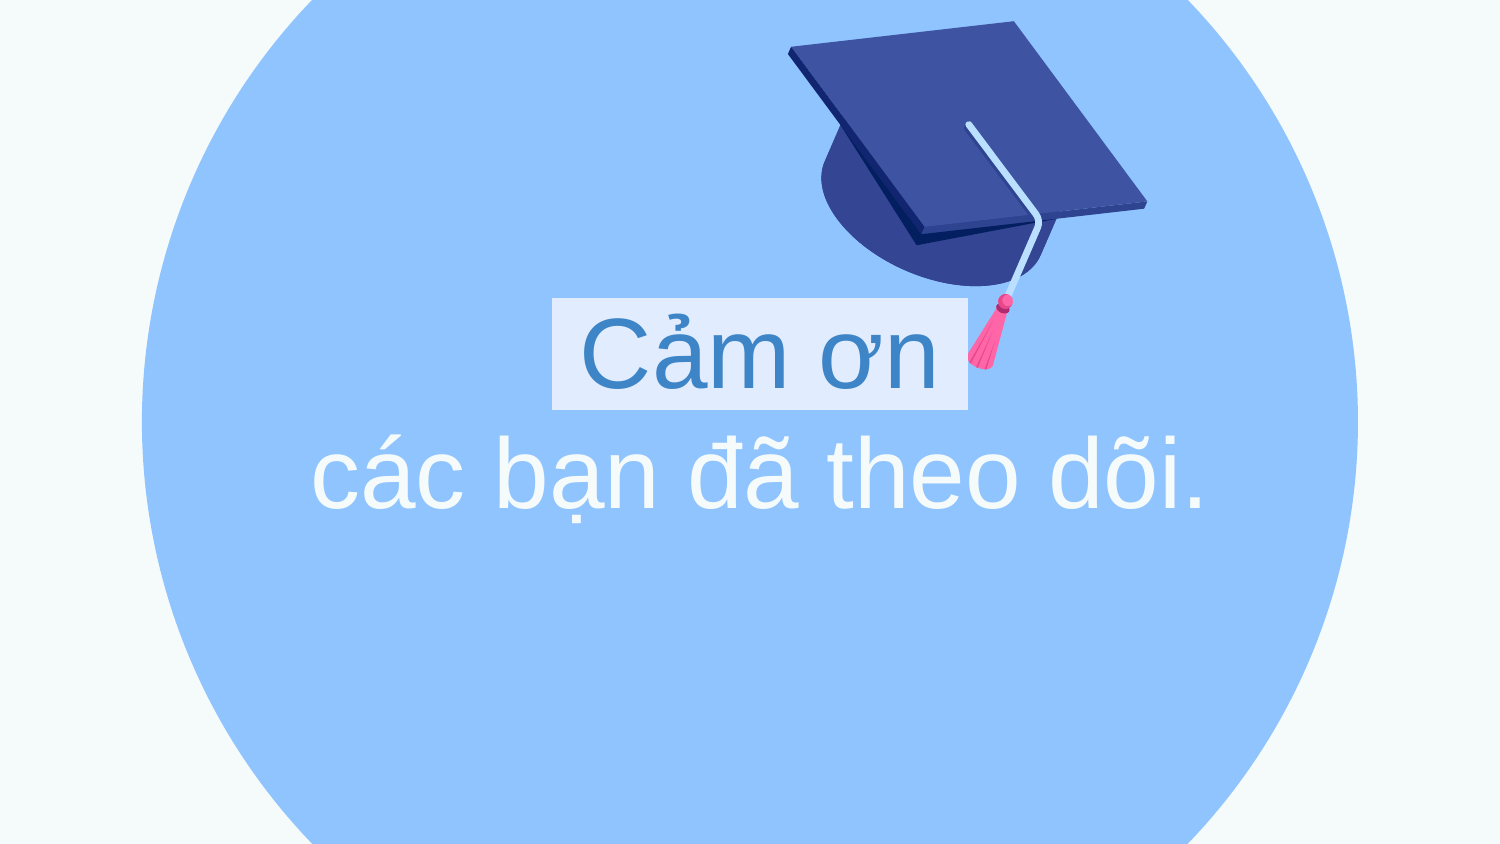

Cảm ơn.
các bạn đã theo dõi.